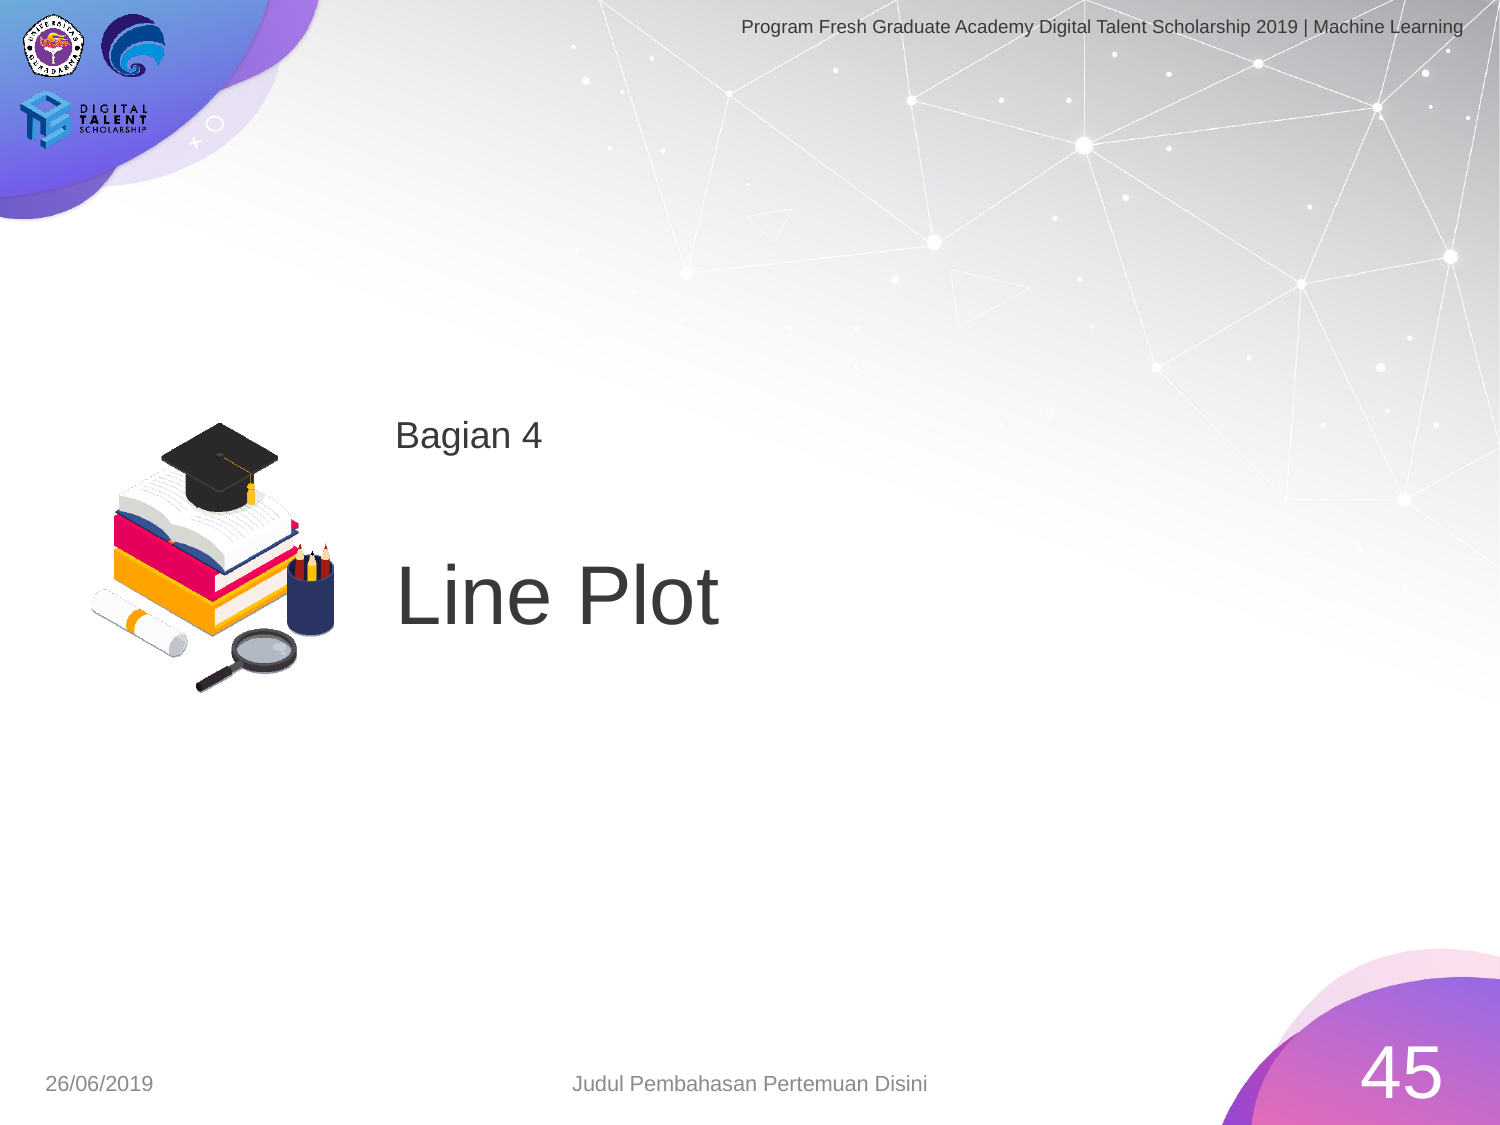

Bagian 4
# Line Plot
45
26/06/2019
Judul Pembahasan Pertemuan Disini